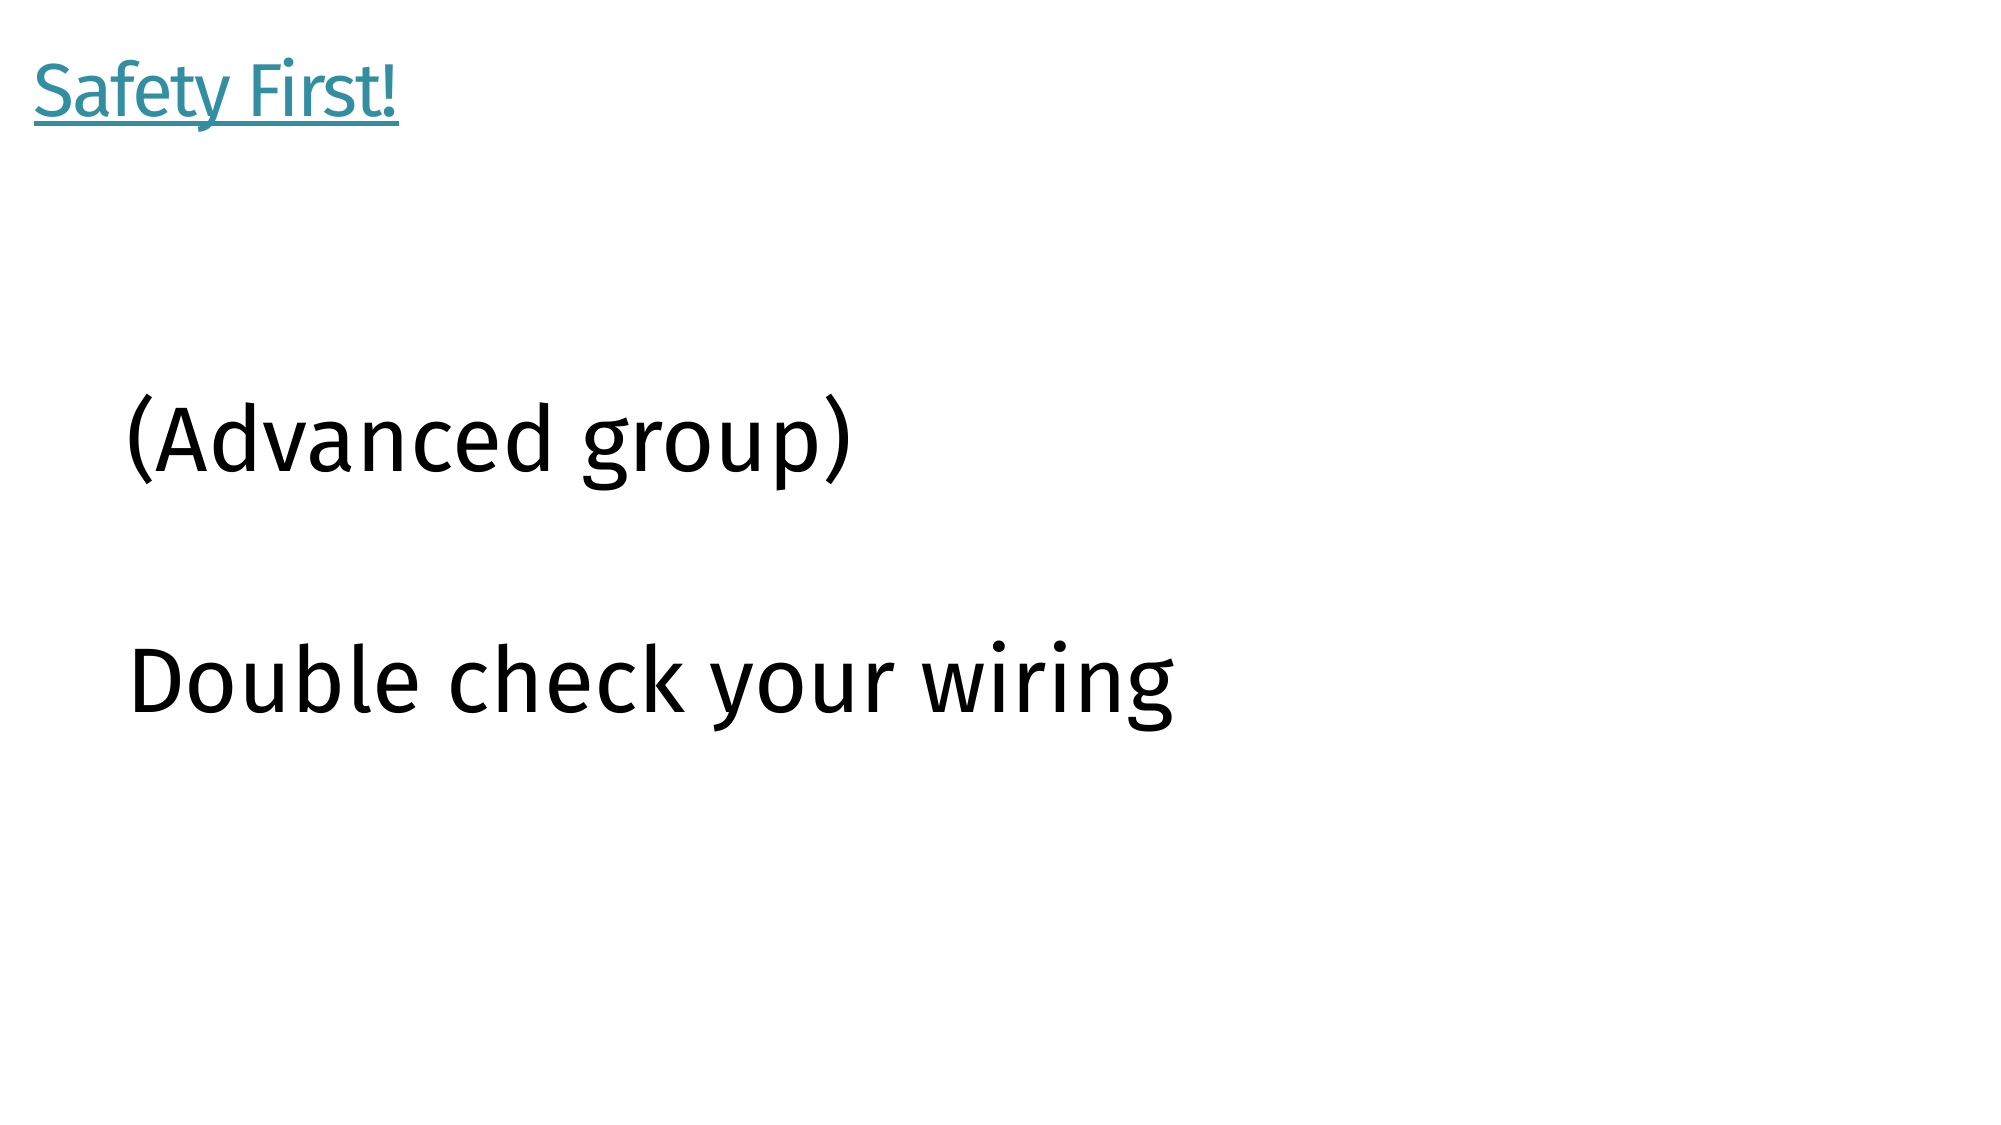

# Safety First!
(Advanced group)

Double check your wiring